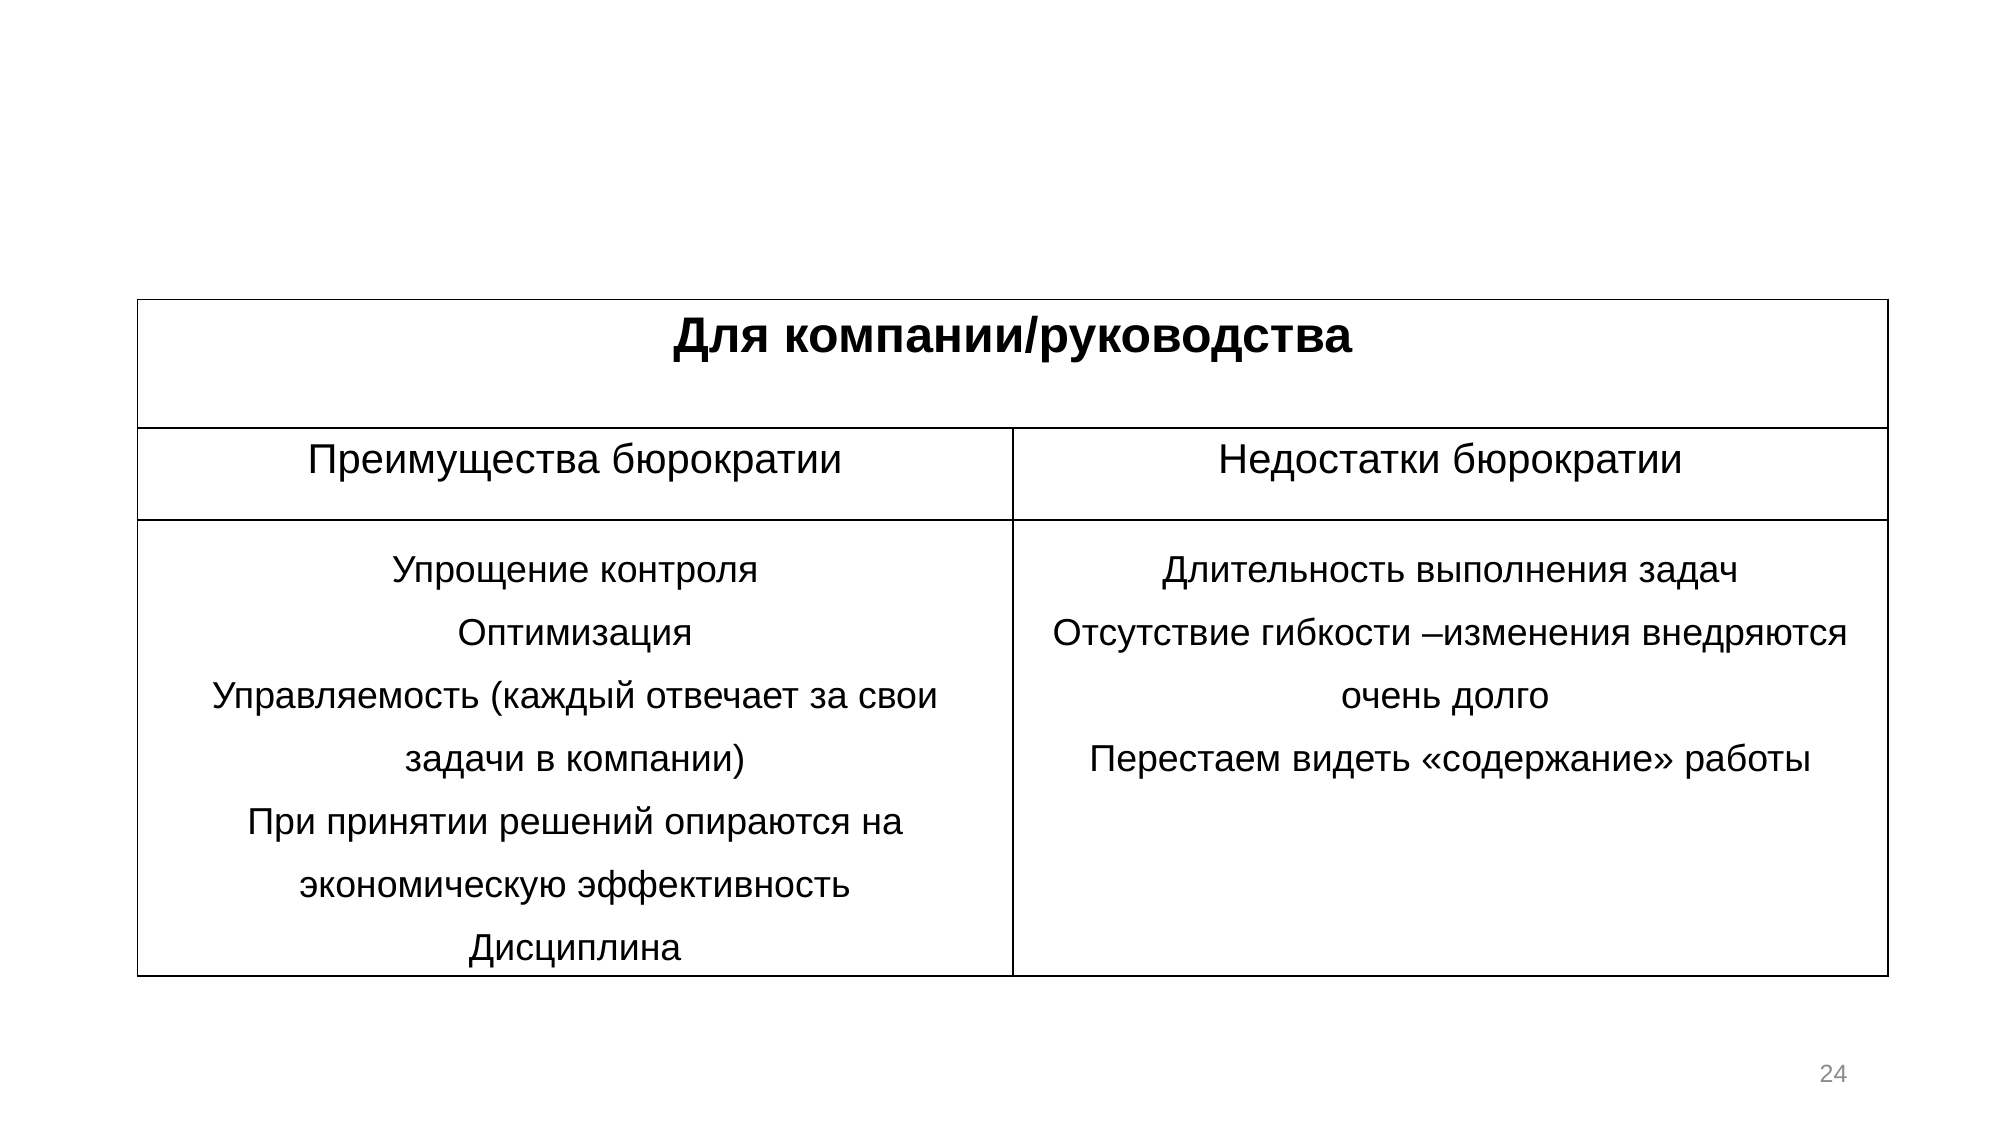

#
| Для компании/руководства |  |
| --- | --- |
| Преимущества бюрократии | Недостатки бюрократии |
| Упрощение контроля Оптимизация Управляемость (каждый отвечает за свои задачи в компании) При принятии решений опираются на экономическую эффективность Дисциплина | Длительность выполнения задач Отсутствие гибкости –изменения внедряются очень долго Перестаем видеть «содержание» работы |
24